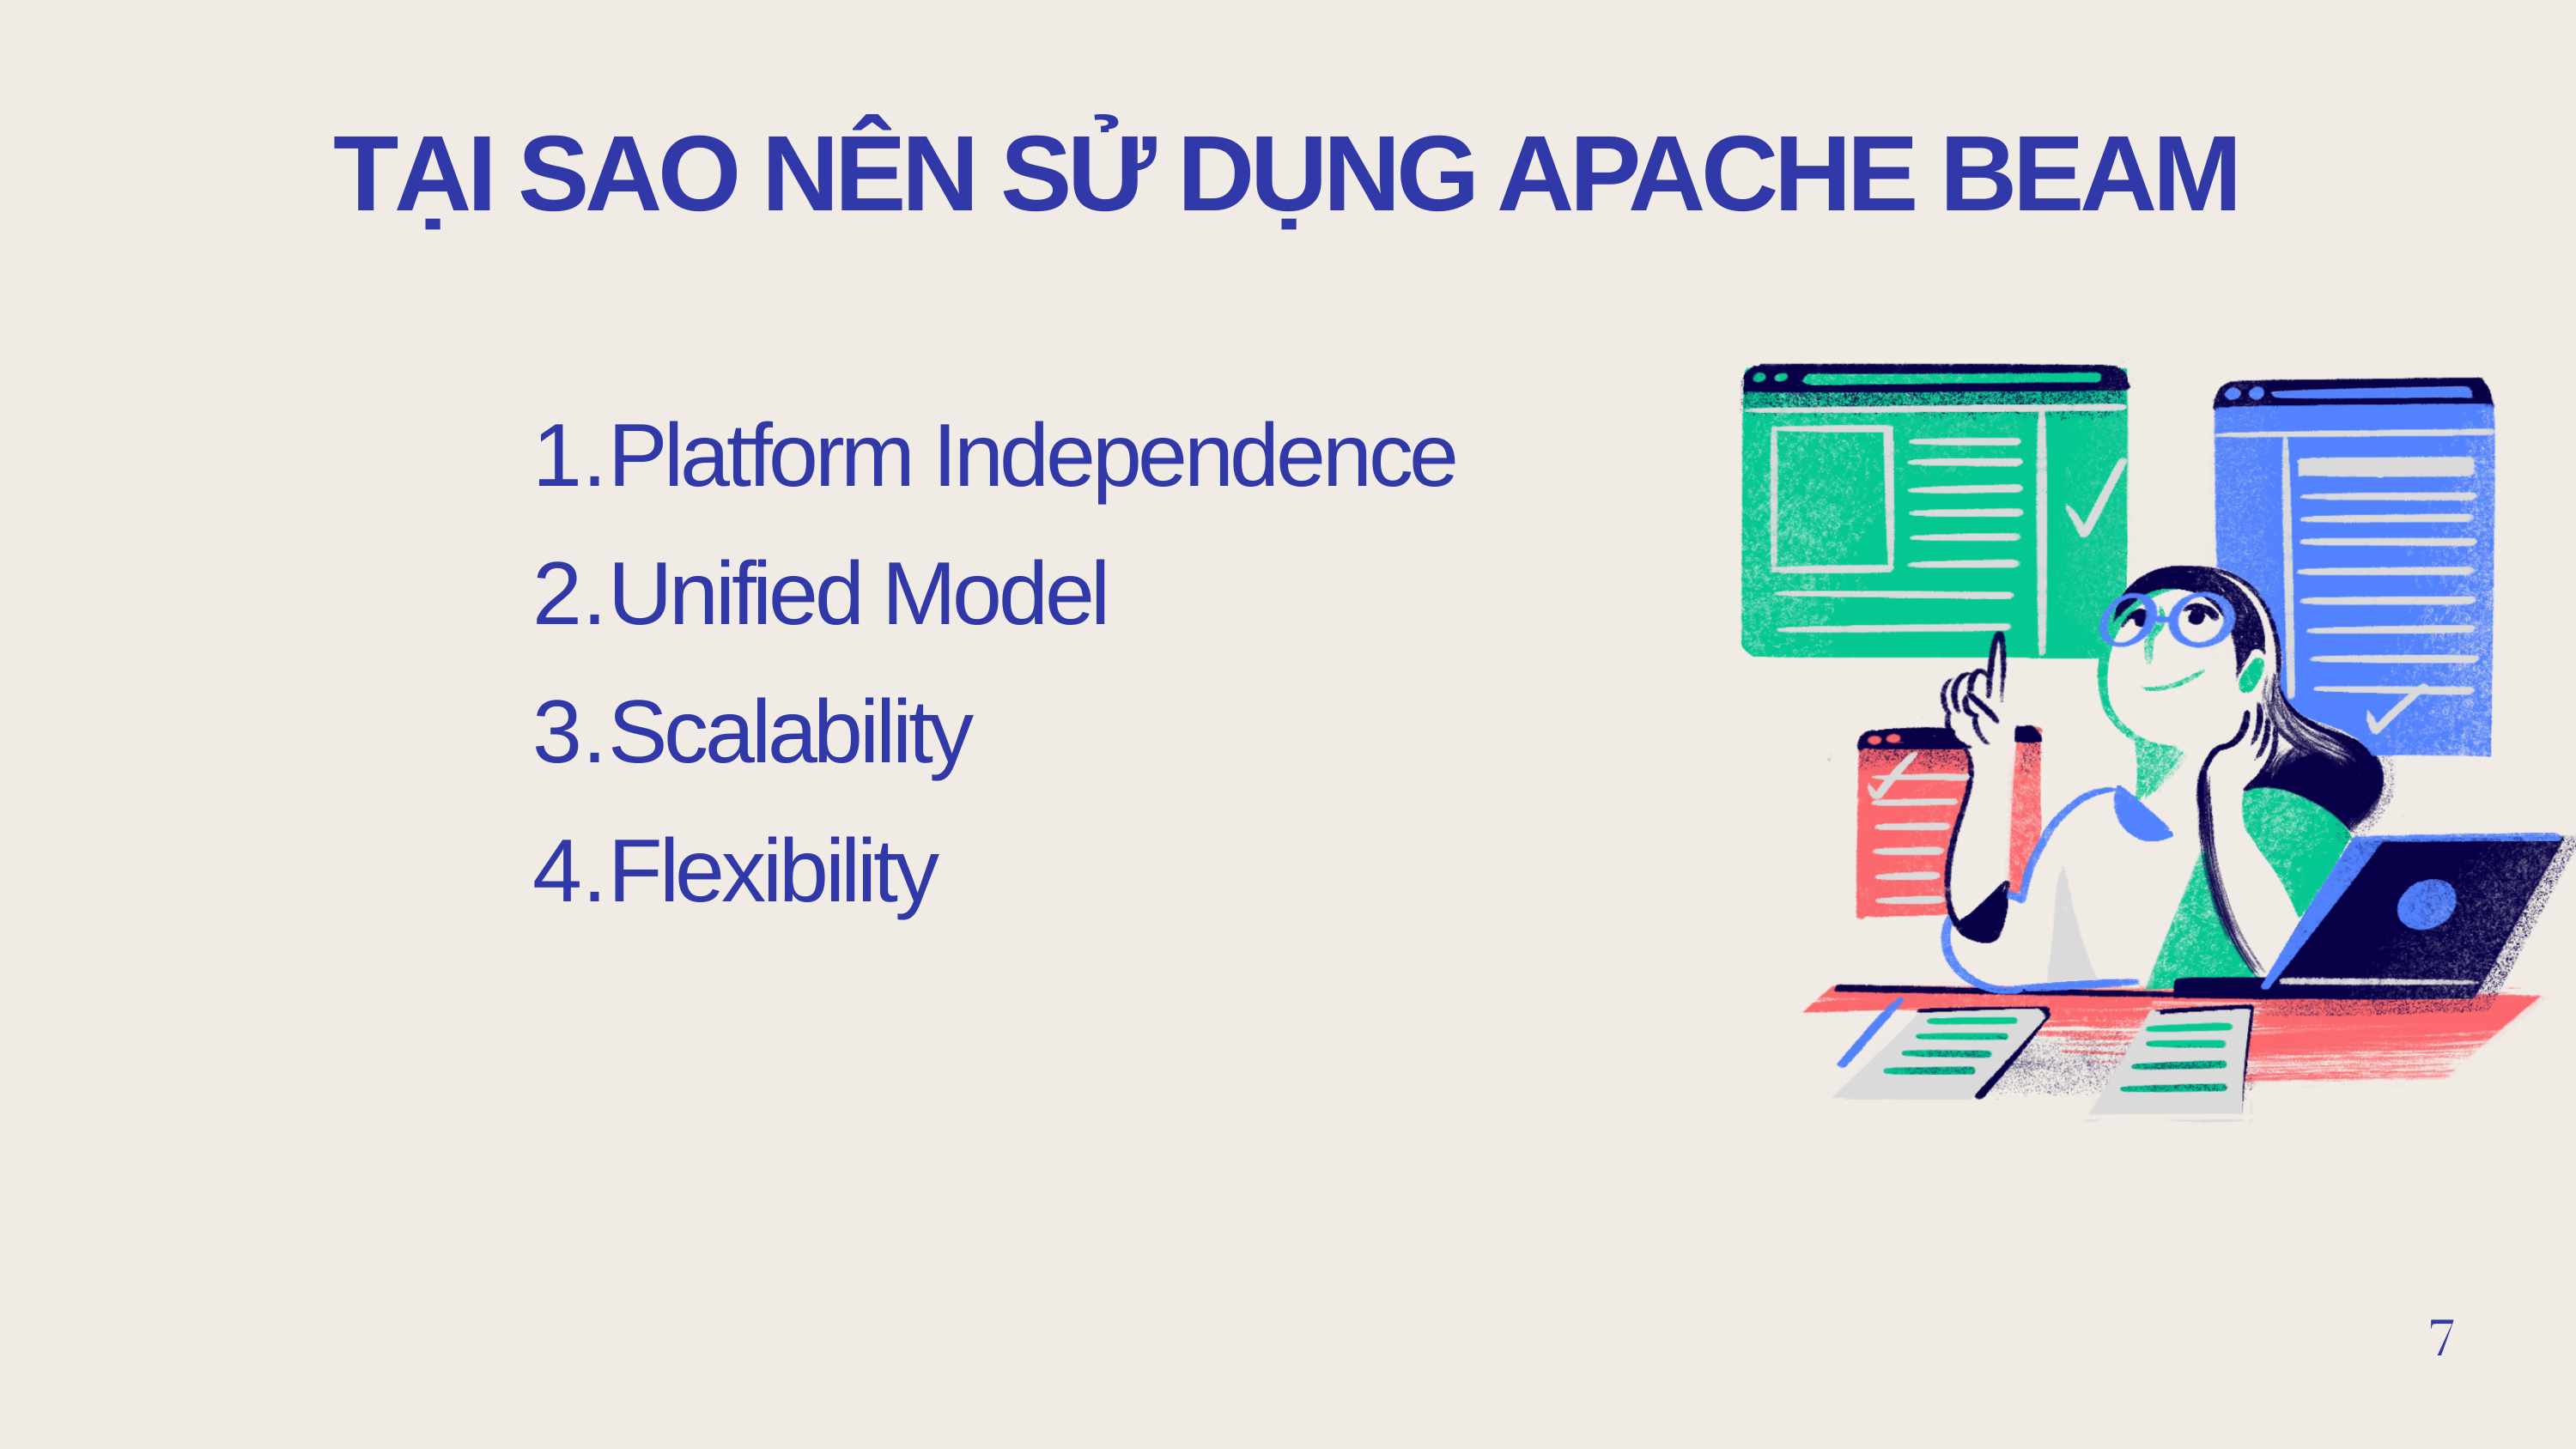

TẠI SAO NÊN SỬ DỤNG APACHE BEAM

Platform Independence
Unified Model
Scalability
Flexibility
7